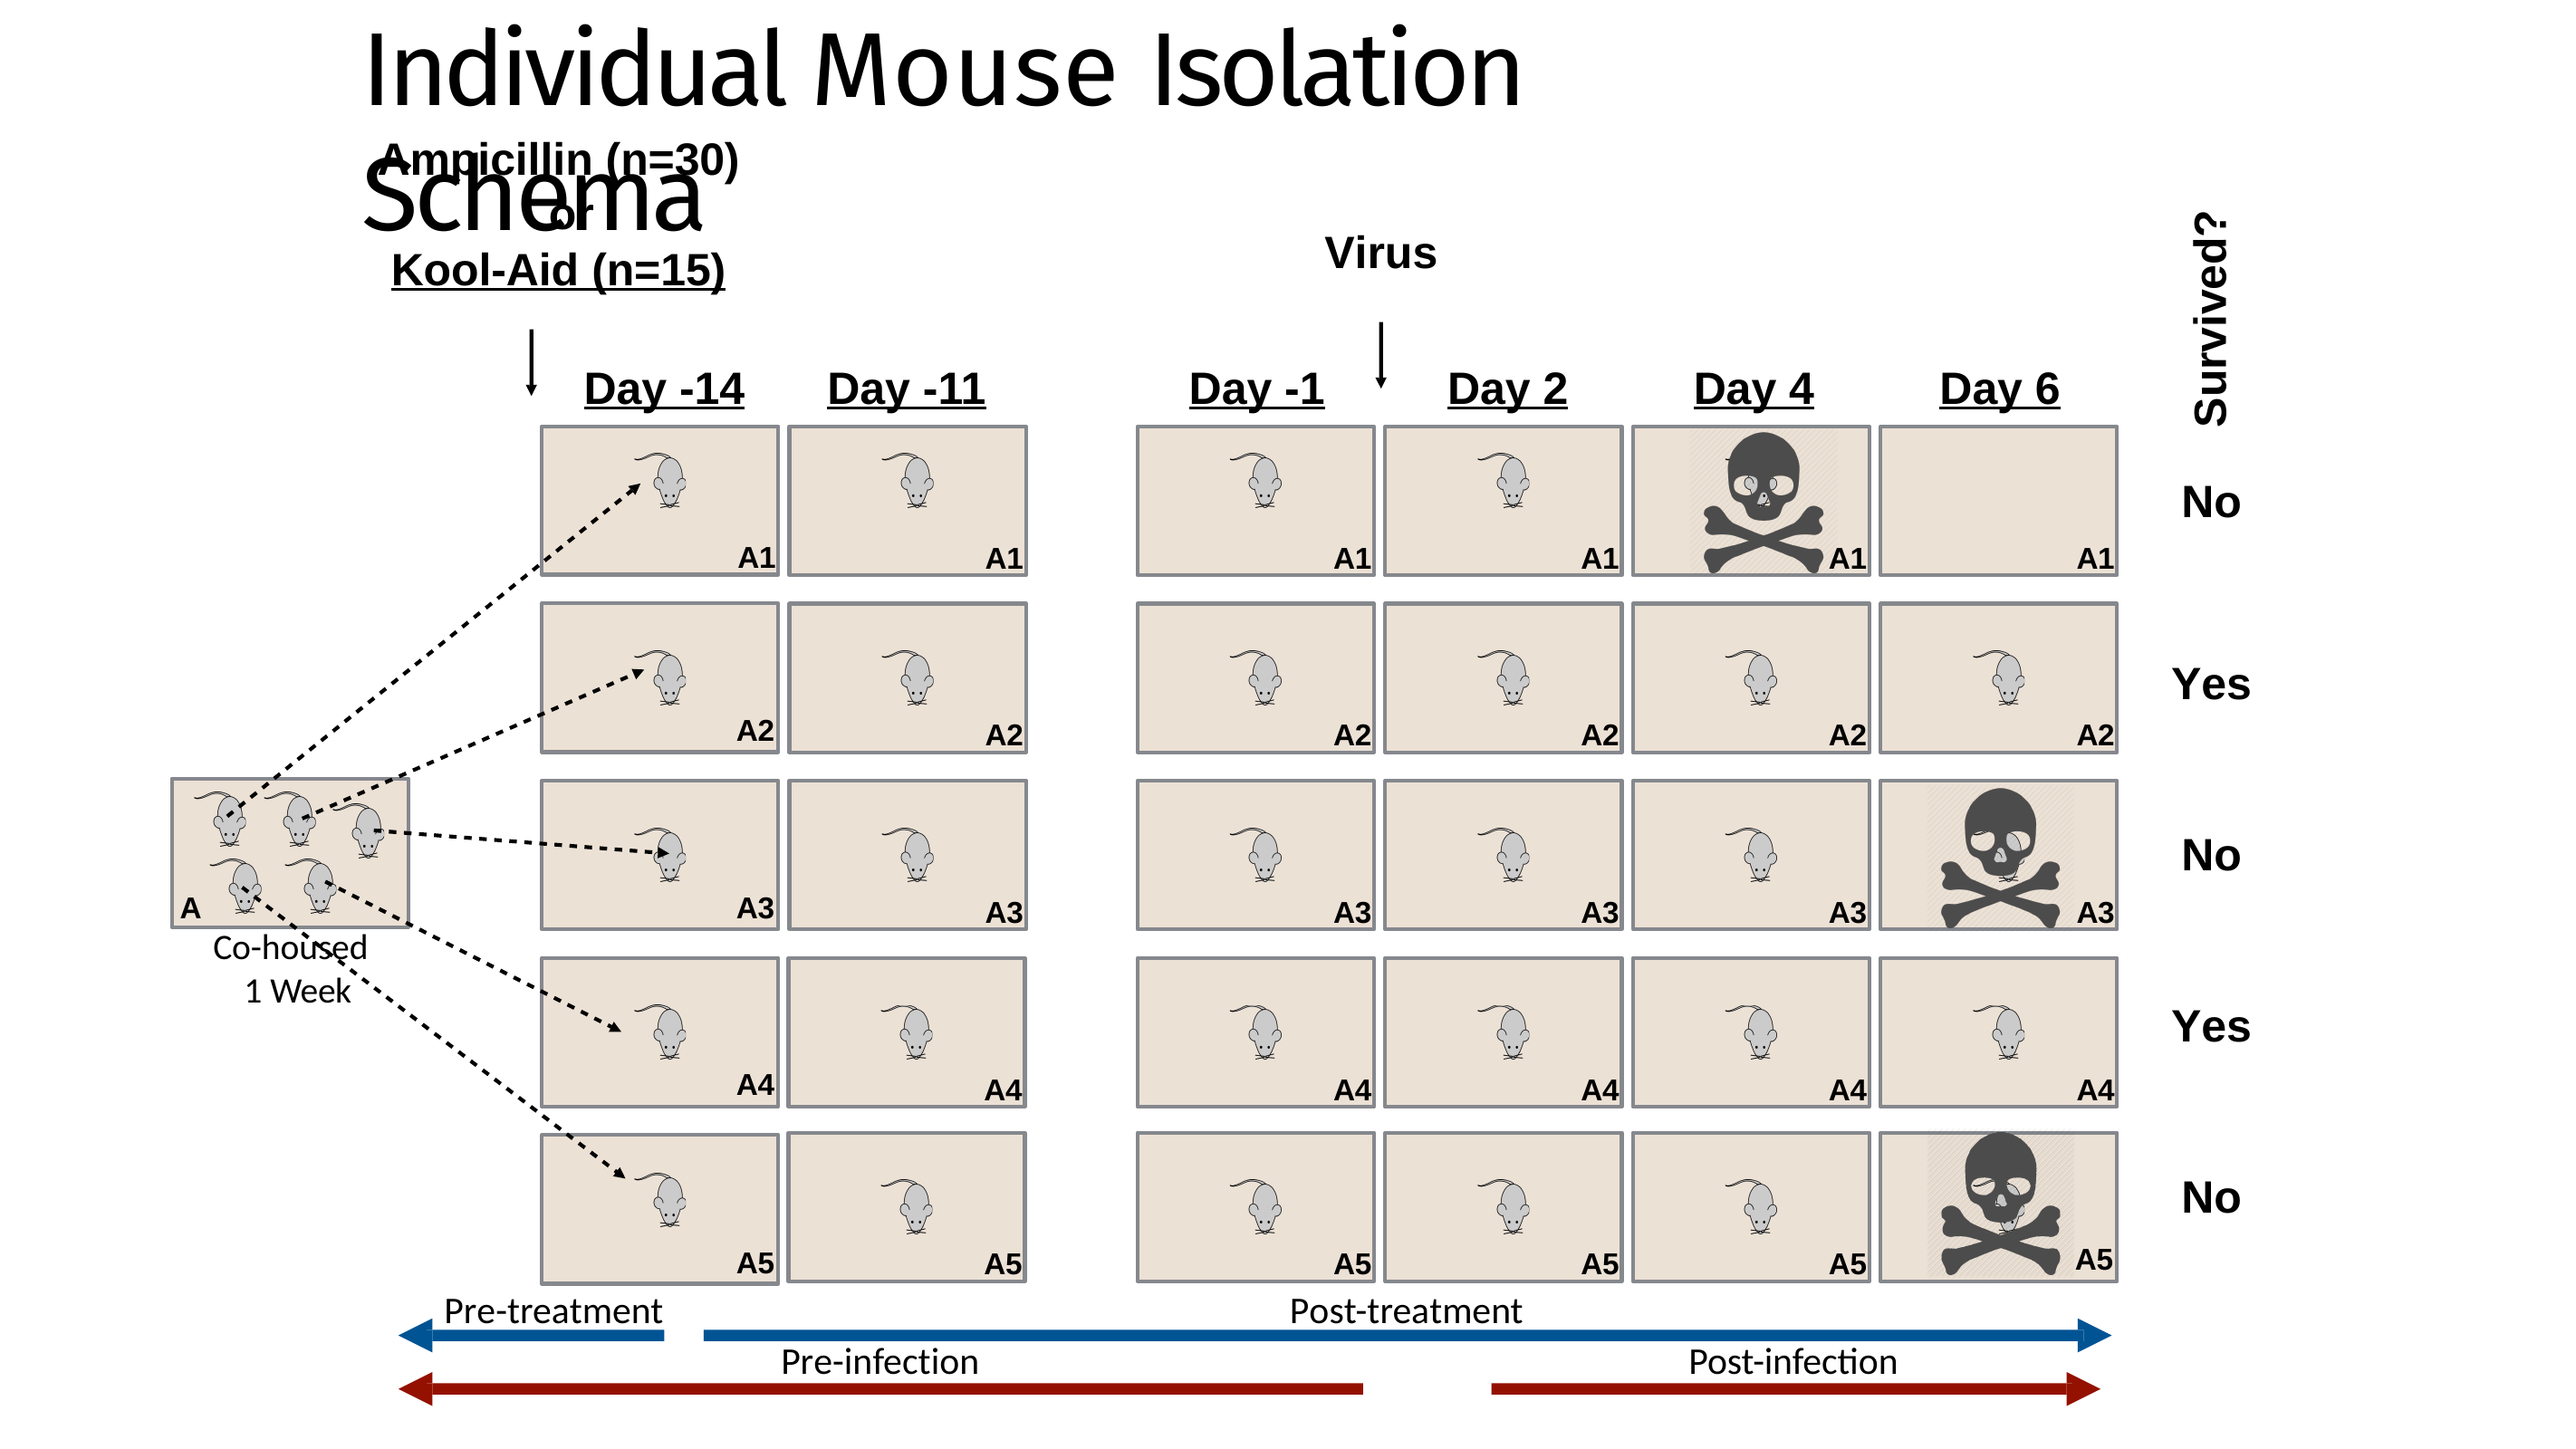

# Individual Mouse Isolation Schema
Ampicillin (n=30)  or
Survived?
Virus
Kool-Aid (n=15)

Day -14
Day -11
Day -1
Day 2
Day 4
Day 6

A1

A1

A1

A1

A1

A1

No

A2

A2

A2

A2

A2
Yes

A2

A3

A3

A3

A3

A3

No
A
A3
Co-housed  1 Week

A4

A4

A4

A4

A4
Yes
A4

A5

A5

A5

A5
No
A5
A5
Pre-treatment
Post-treatment

Pre-infection
Post-infection